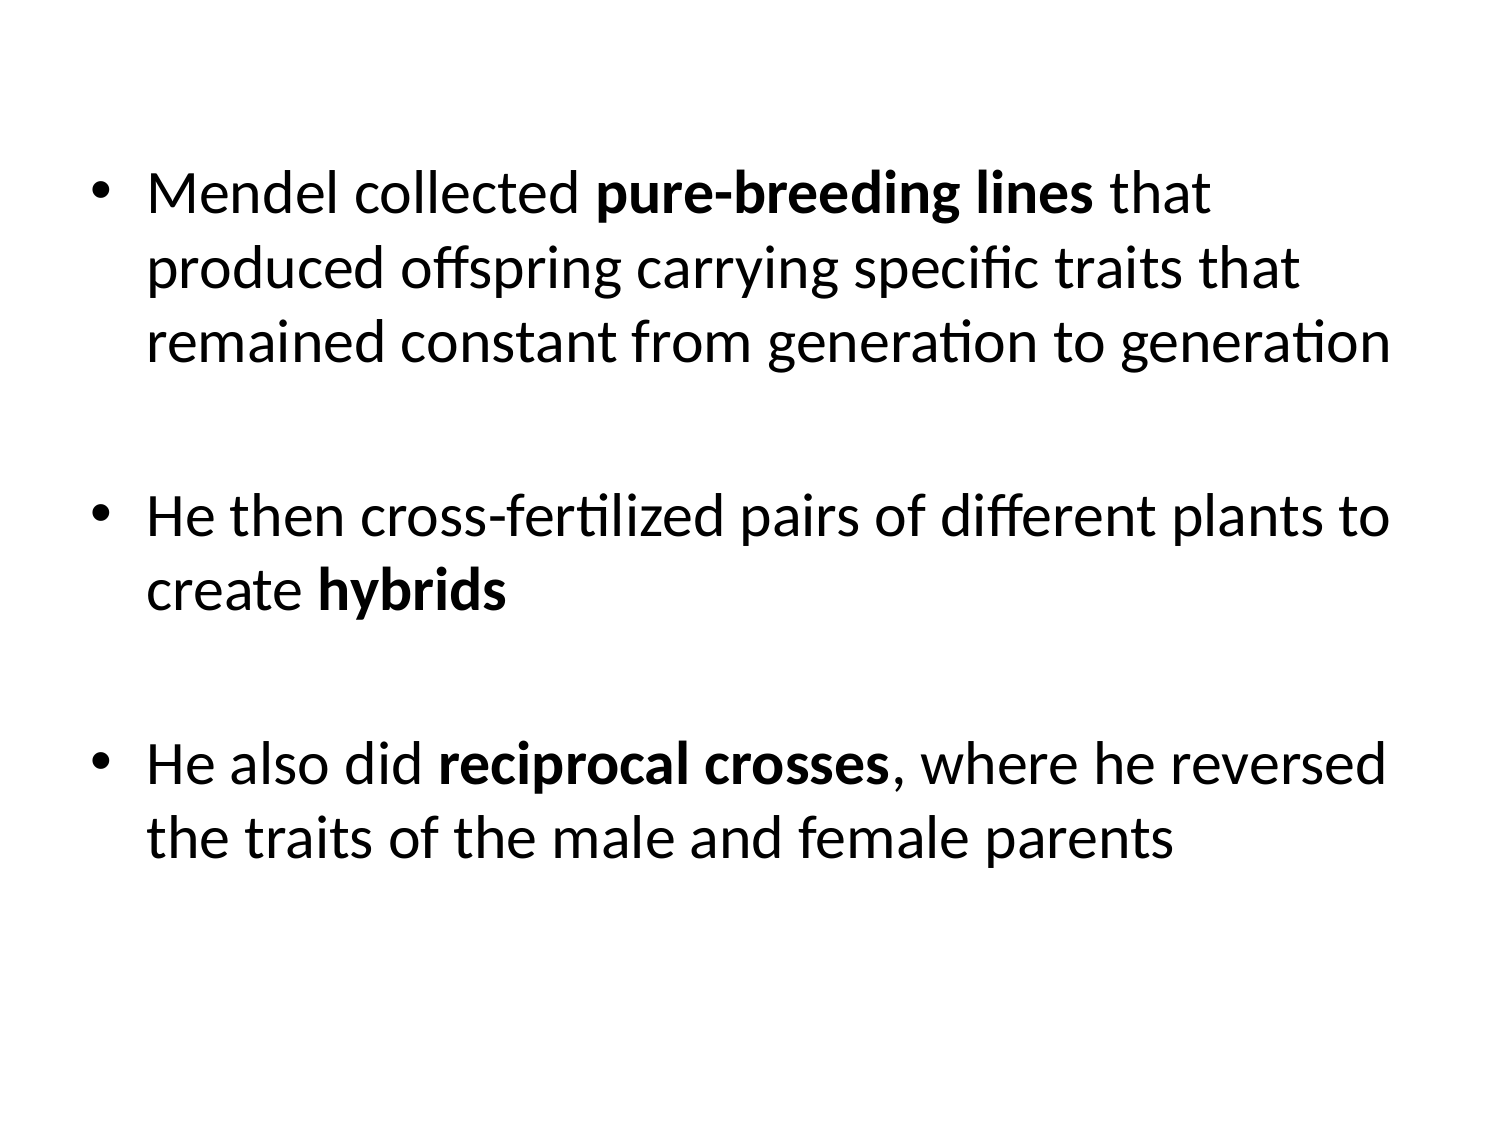

Mendel collected pure-breeding lines that produced offspring carrying specific traits that remained constant from generation to generation

He then cross-fertilized pairs of different plants to create hybrids

He also did reciprocal crosses, where he reversed the traits of the male and female parents